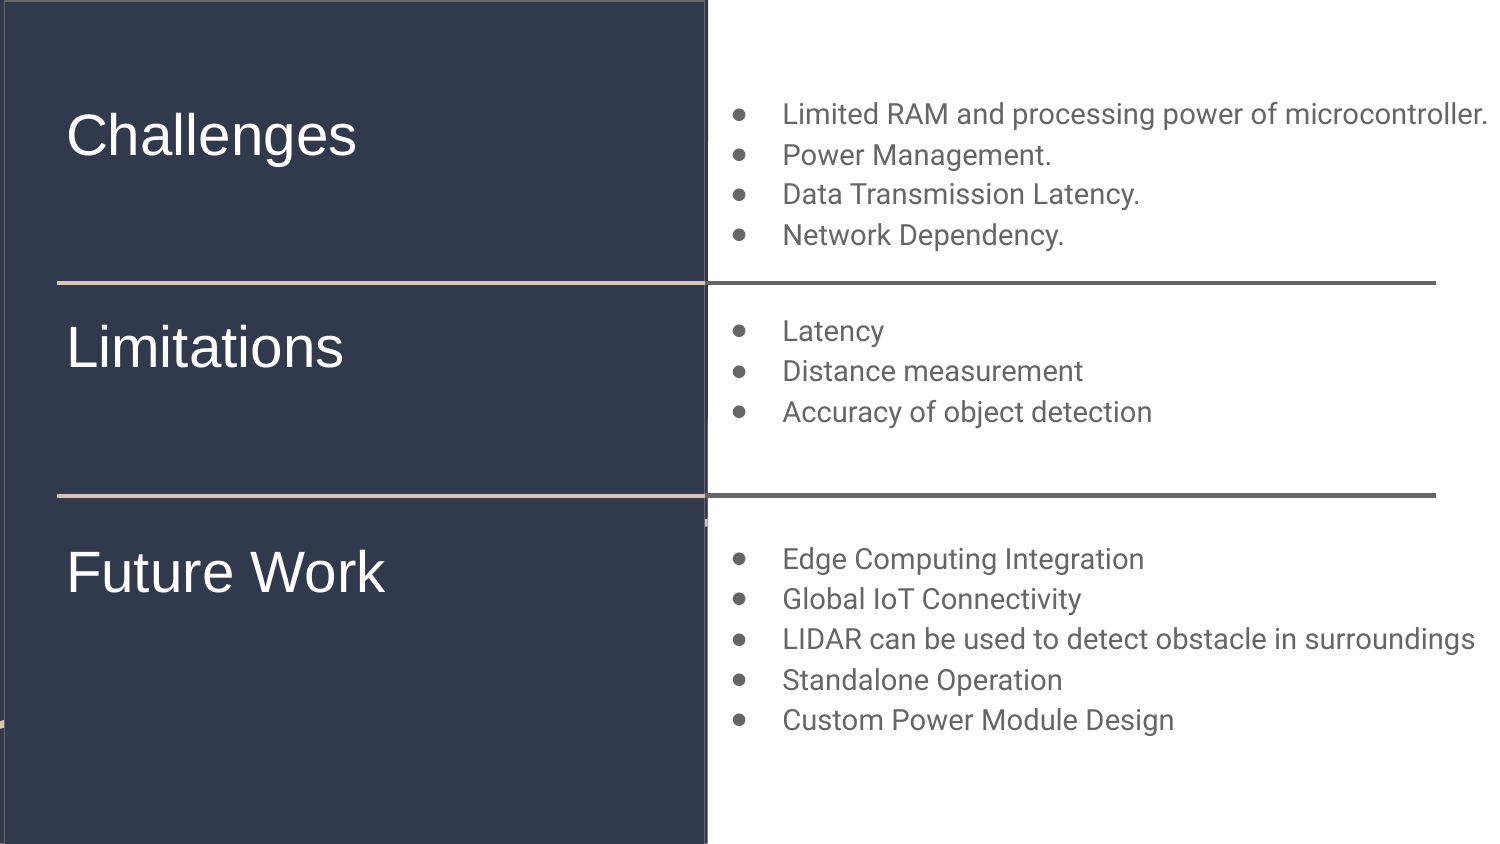

Limited RAM and processing power of microcontroller.
Power Management.
Data Transmission Latency.
Network Dependency.
# Challenges
Latency
Distance measurement
Accuracy of object detection
Limitations
Future Work
Edge Computing Integration
Global IoT Connectivity
LIDAR can be used to detect obstacle in surroundings
Standalone Operation
Custom Power Module Design